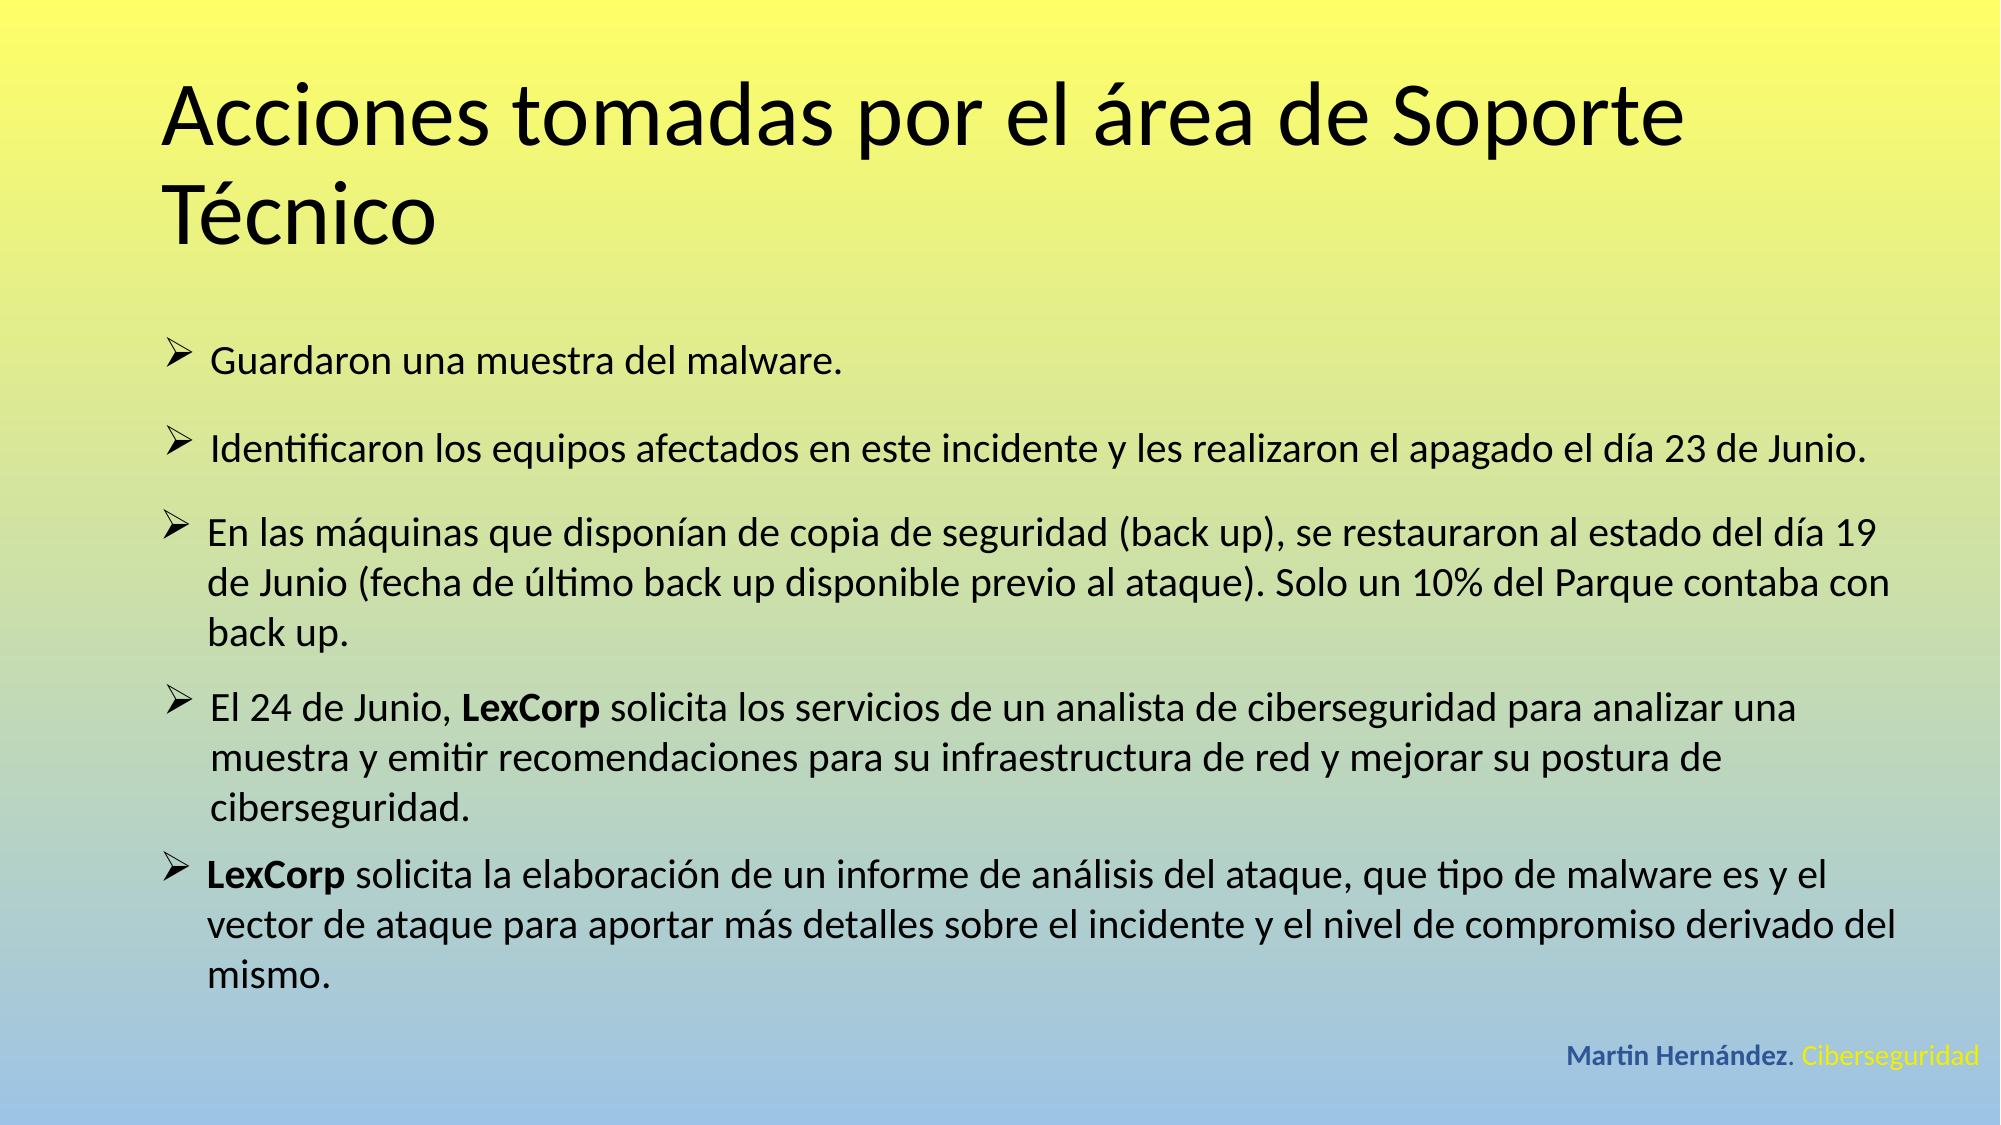

Acciones tomadas por el área de Soporte Técnico
Guardaron una muestra del malware.
Identificaron los equipos afectados en este incidente y les realizaron el apagado el día 23 de Junio.
En las máquinas que disponían de copia de seguridad (back up), se restauraron al estado del día 19 de Junio (fecha de último back up disponible previo al ataque). Solo un 10% del Parque contaba con back up.
El 24 de Junio, LexCorp solicita los servicios de un analista de ciberseguridad para analizar una muestra y emitir recomendaciones para su infraestructura de red y mejorar su postura de ciberseguridad.
LexCorp solicita la elaboración de un informe de análisis del ataque, que tipo de malware es y el vector de ataque para aportar más detalles sobre el incidente y el nivel de compromiso derivado del mismo.
Martin Hernández. Ciberseguridad